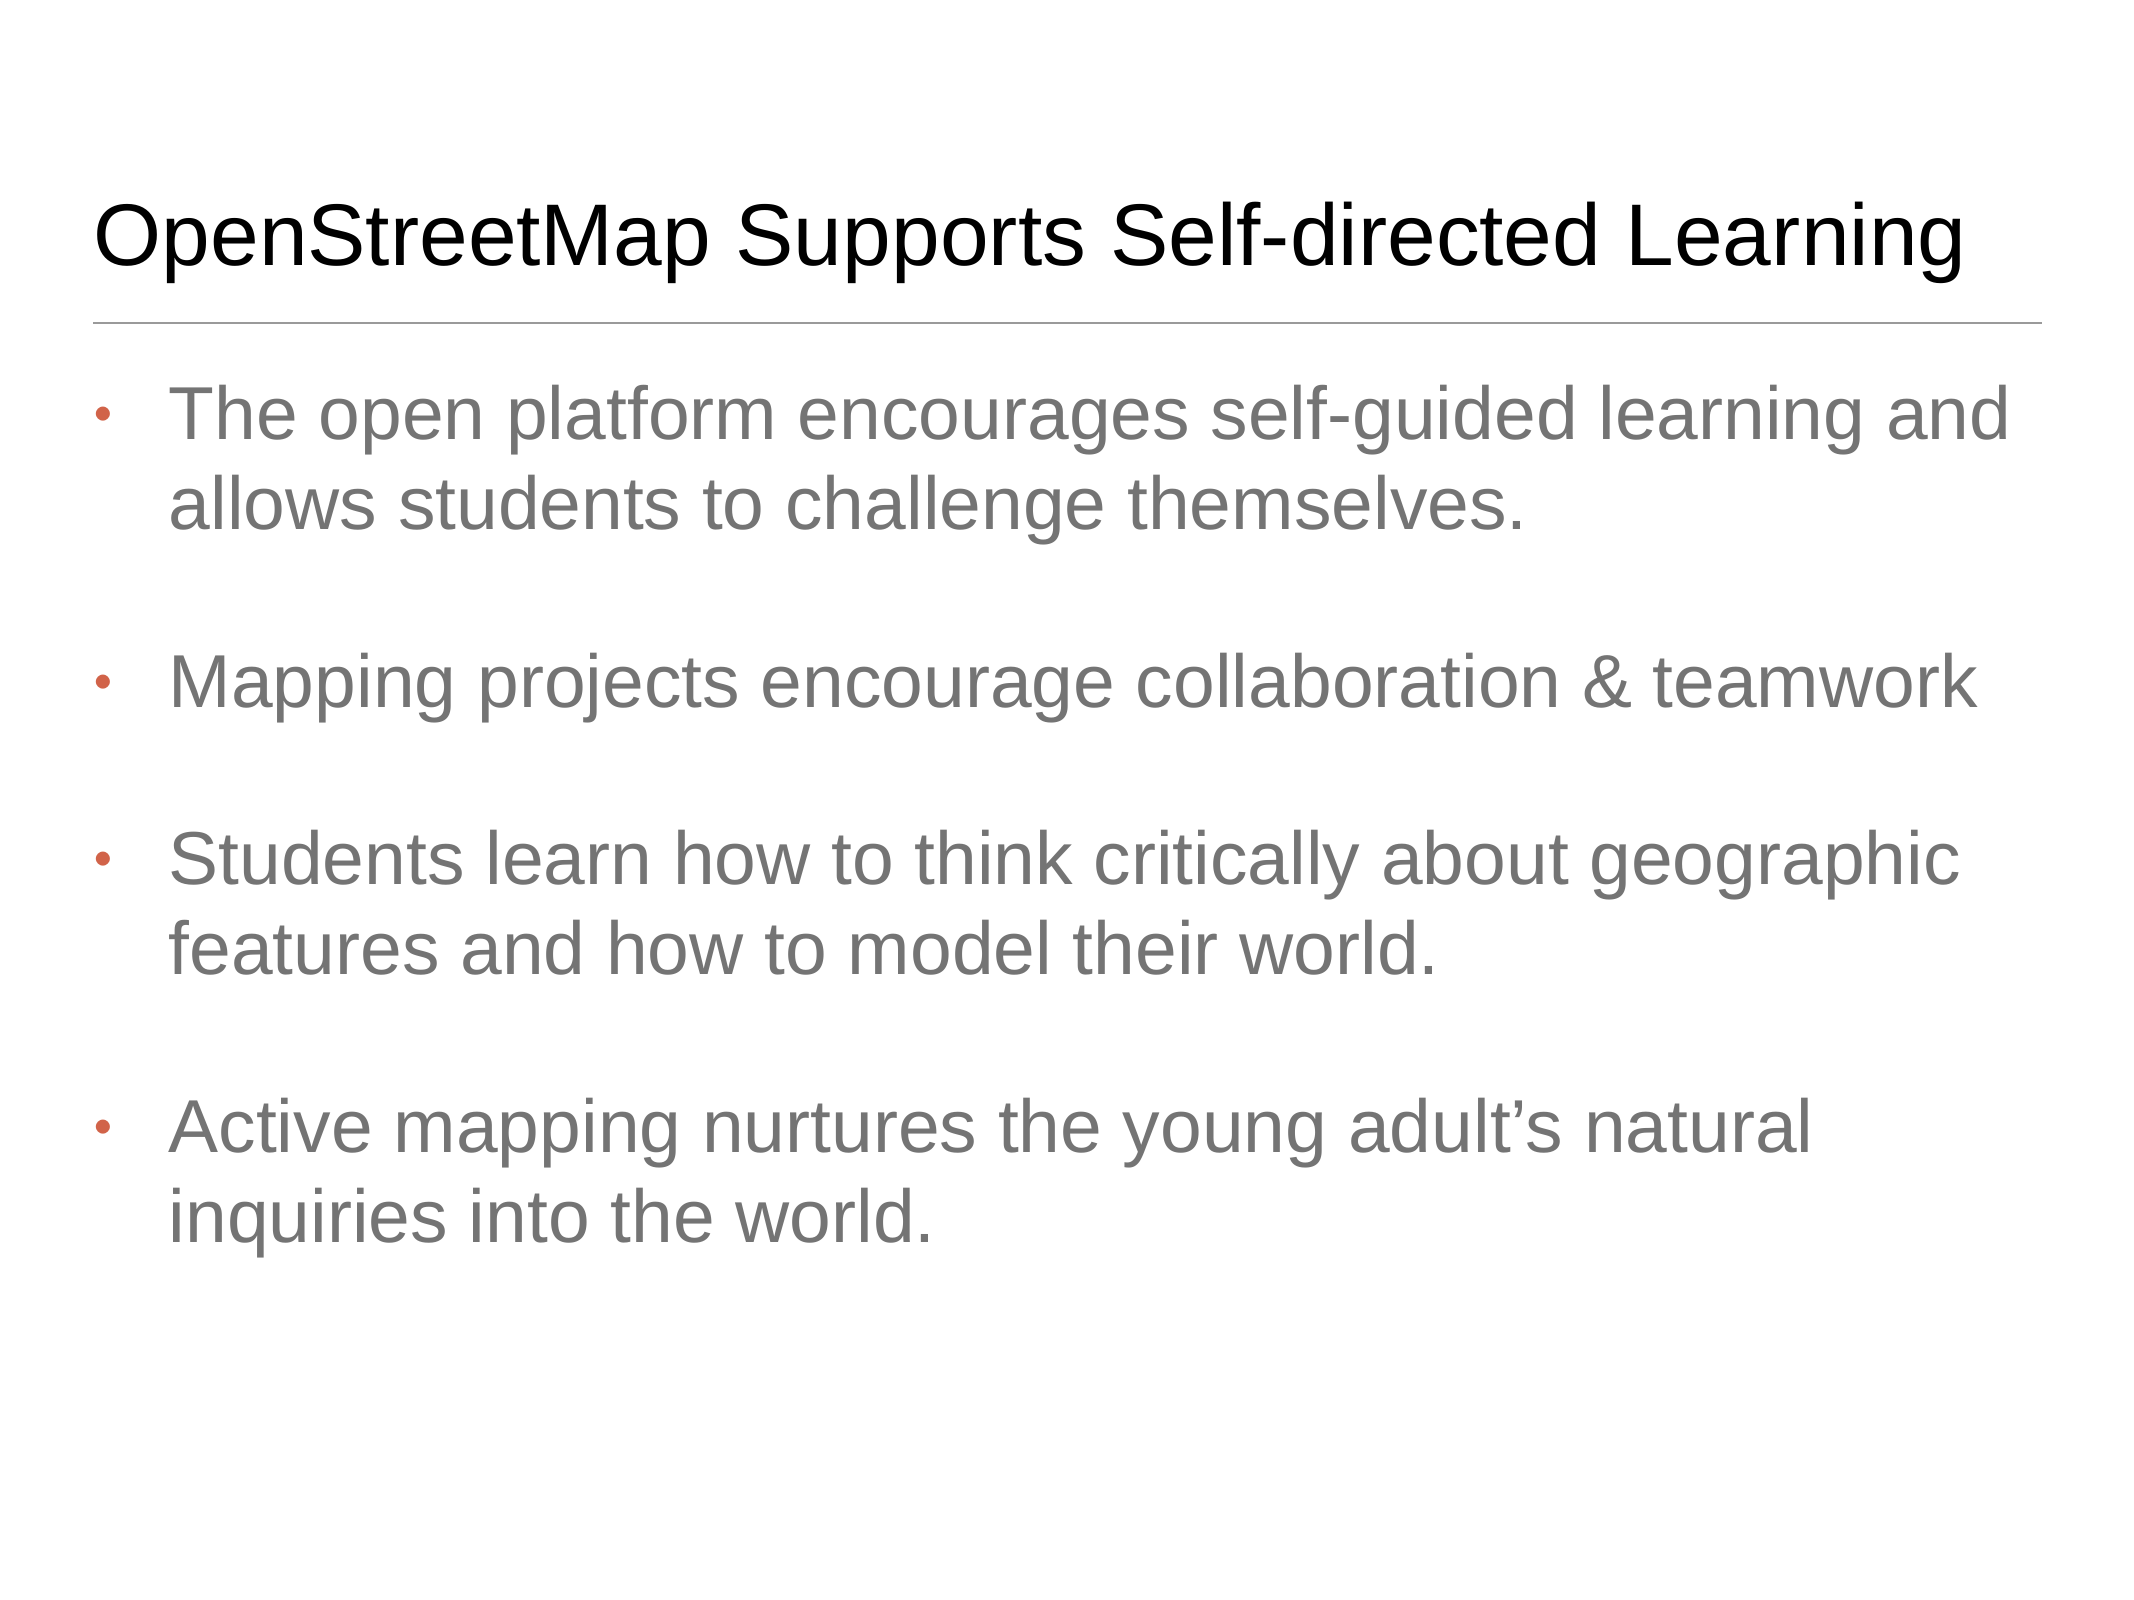

# OpenStreetMap Supports Self-directed Learning
The open platform encourages self-guided learning and allows students to challenge themselves.
Mapping projects encourage collaboration & teamwork
Students learn how to think critically about geographic features and how to model their world.
Active mapping nurtures the young adult’s natural inquiries into the world.
30